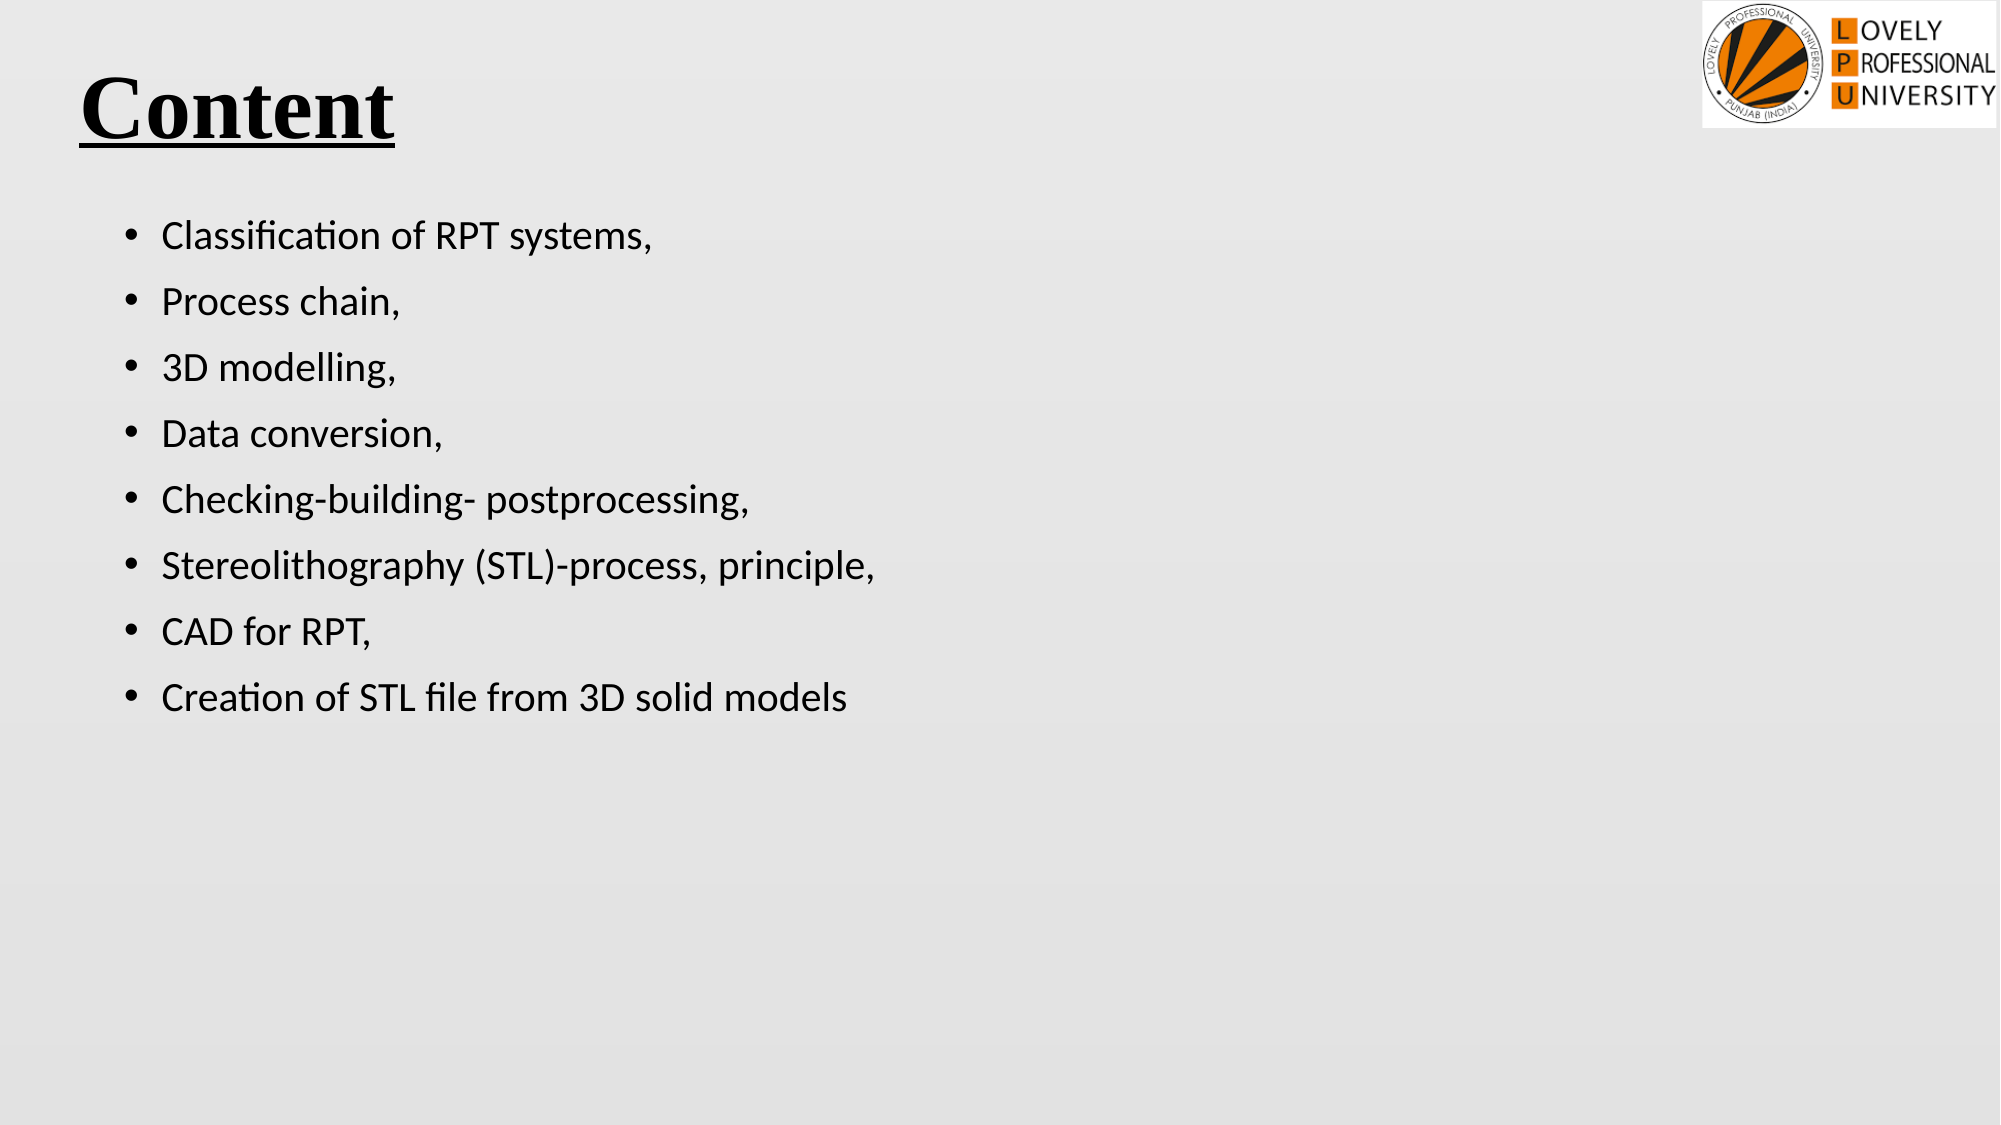

# Content
Classification of RPT systems,
Process chain,
3D modelling,
Data conversion,
Checking-building- postprocessing,
Stereolithography (STL)-process, principle,
CAD for RPT,
Creation of STL file from 3D solid models